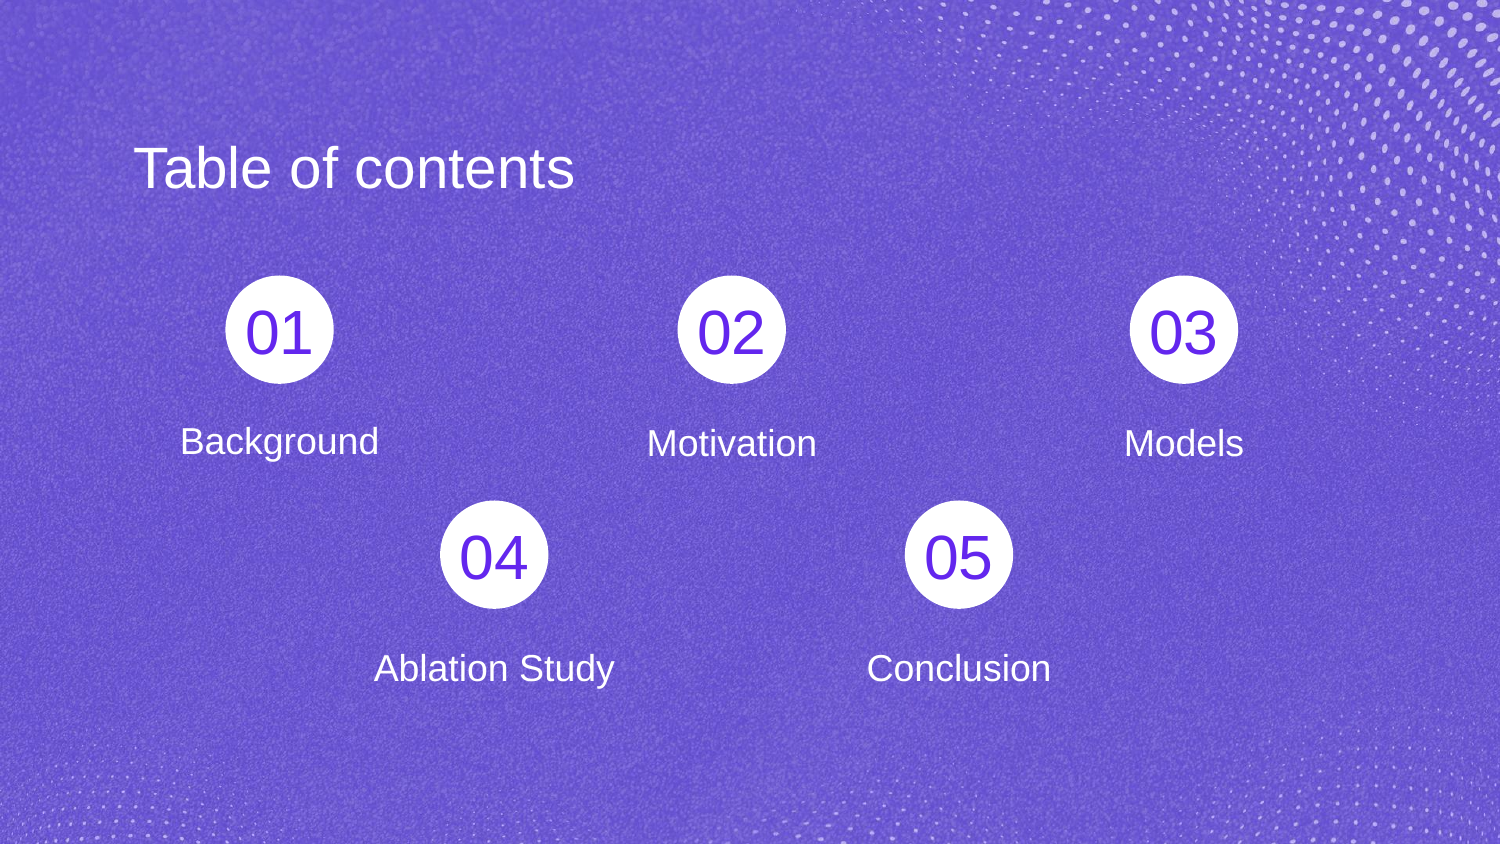

# Table of contents

01
02
03
Background
Motivation
Models

04
05
Ablation Study
Conclusion